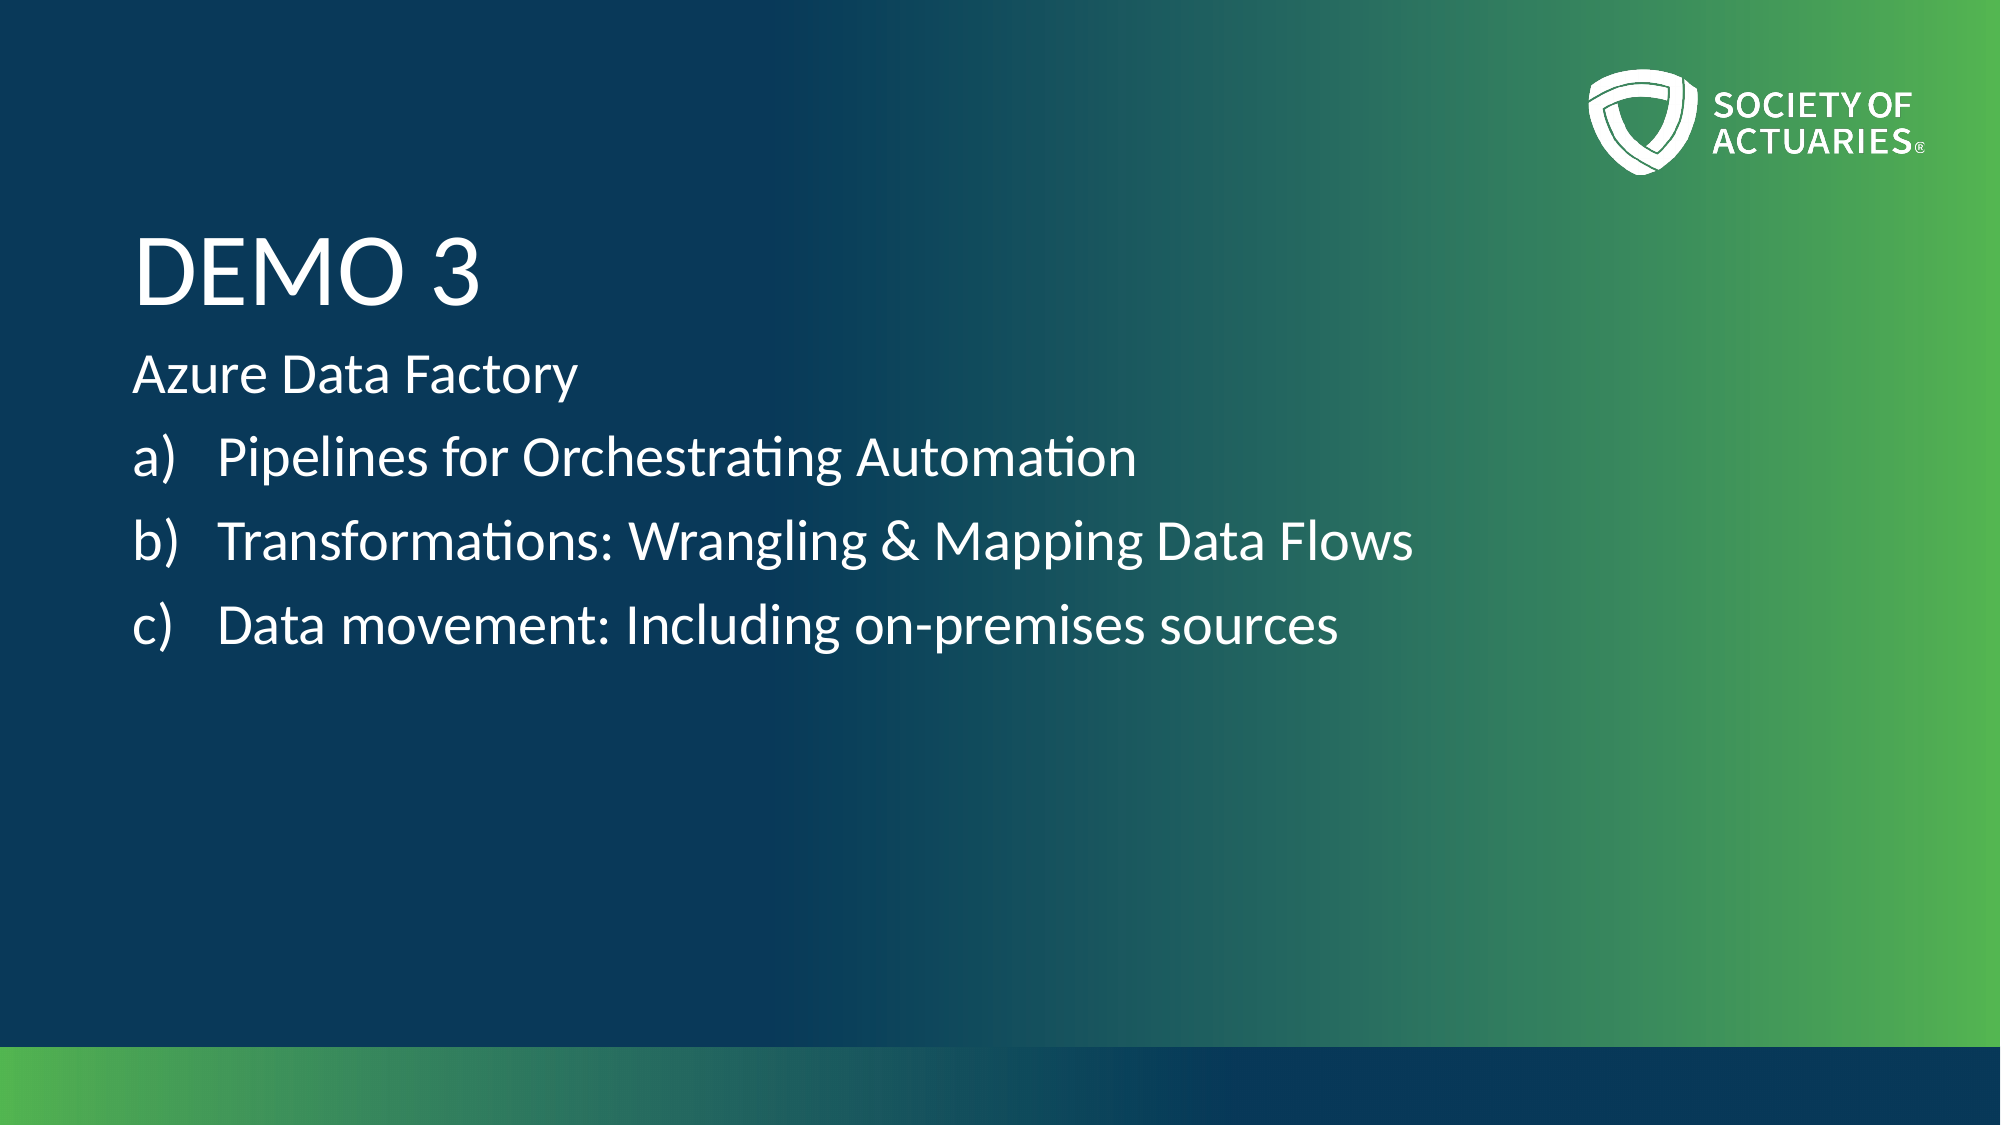

# DEMO 3
Azure Data Factory
Pipelines for Orchestrating Automation
Transformations: Wrangling & Mapping Data Flows
Data movement: Including on-premises sources